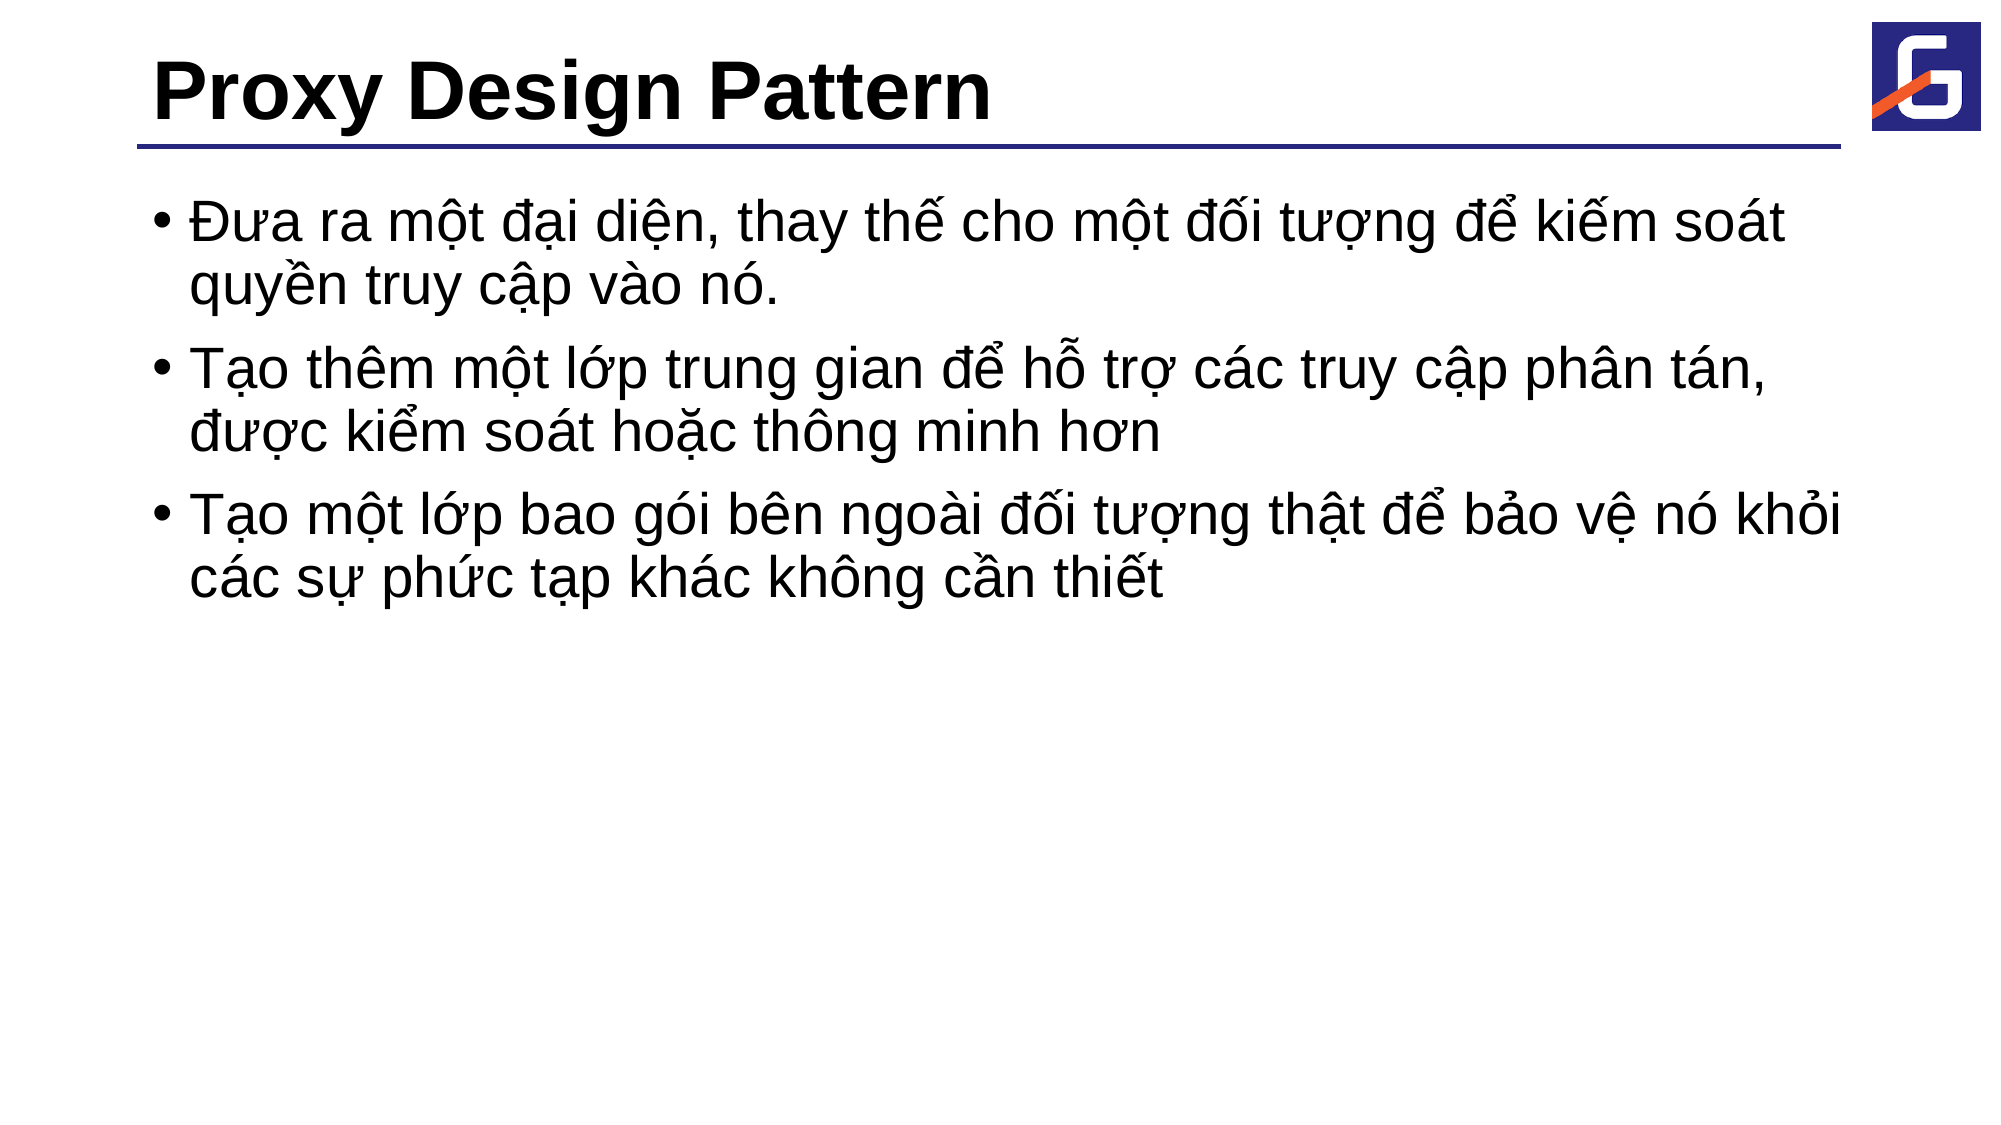

# Proxy Design Pattern
Đưa ra một đại diện, thay thế cho một đối tượng để kiếm soát quyền truy cập vào nó.
Tạo thêm một lớp trung gian để hỗ trợ các truy cập phân tán, được kiểm soát hoặc thông minh hơn
Tạo một lớp bao gói bên ngoài đối tượng thật để bảo vệ nó khỏi các sự phức tạp khác không cần thiết